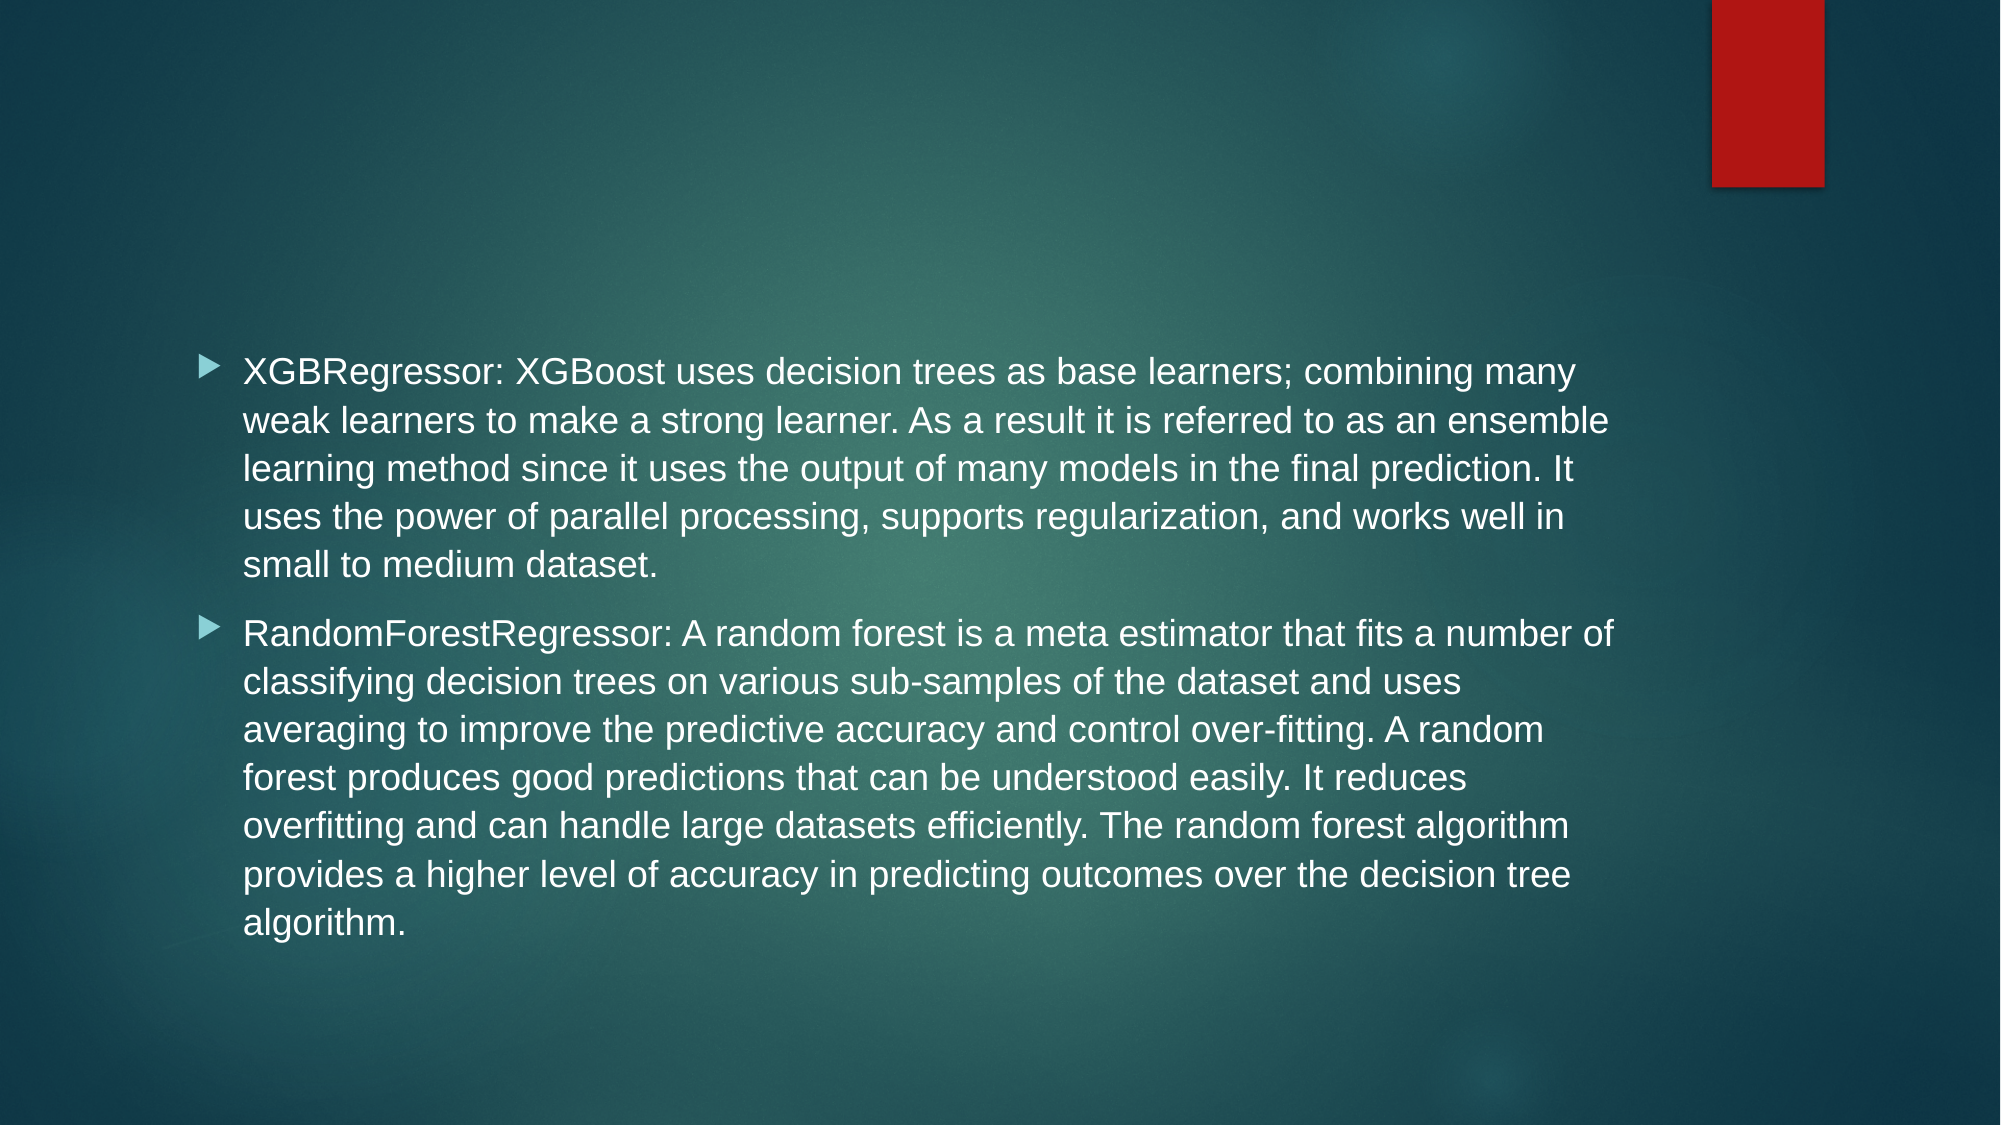

XGBRegressor: XGBoost uses decision trees as base learners; combining many weak learners to make a strong learner. As a result it is referred to as an ensemble learning method since it uses the output of many models in the final prediction. It uses the power of parallel processing, supports regularization, and works well in small to medium dataset.
RandomForestRegressor: A random forest is a meta estimator that fits a number of classifying decision trees on various sub-samples of the dataset and uses averaging to improve the predictive accuracy and control over-fitting. A random forest produces good predictions that can be understood easily. It reduces overfitting and can handle large datasets efficiently. The random forest algorithm provides a higher level of accuracy in predicting outcomes over the decision tree algorithm.